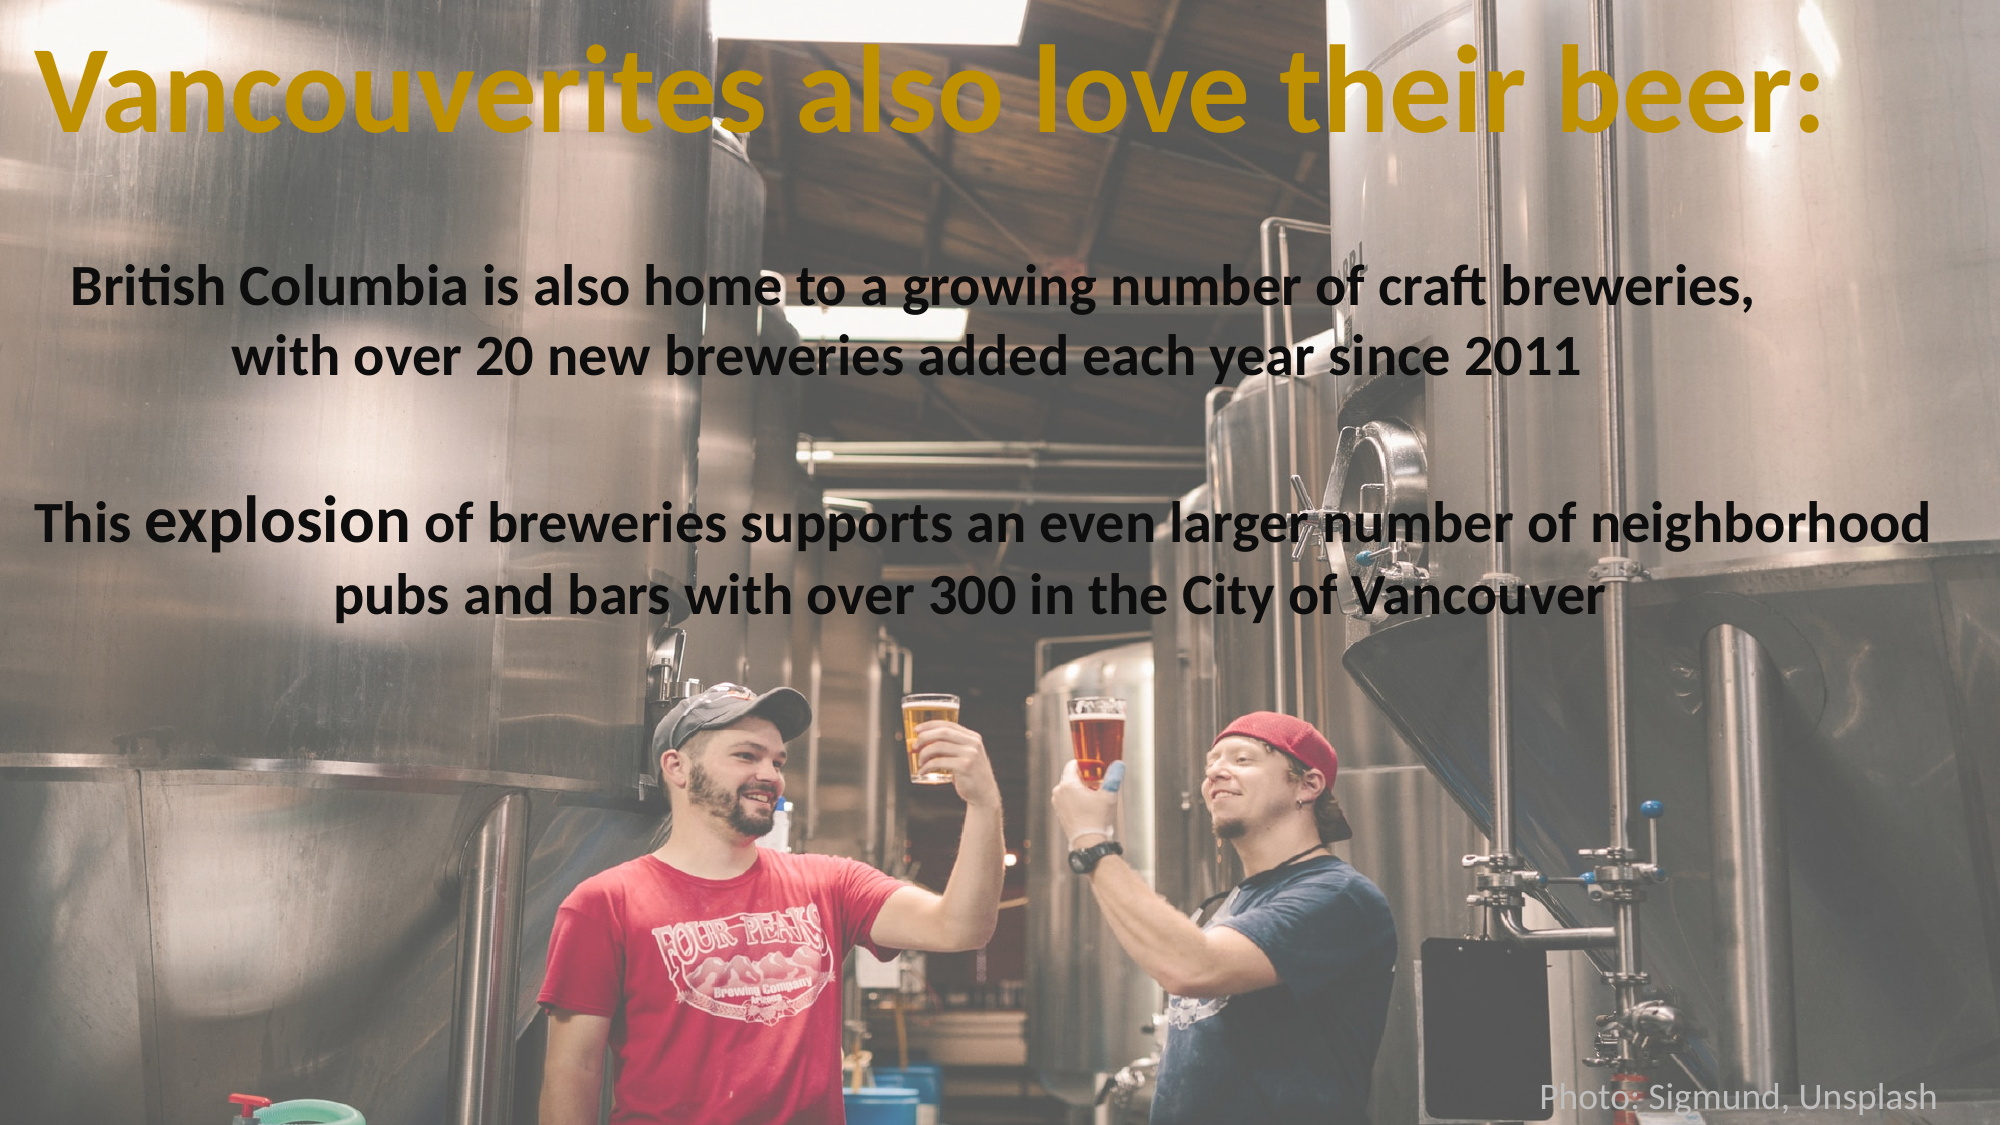

Vancouverites also love their beer:
 British Columbia is also home to a growing number of craft breweries,
with over 20 new breweries added each year since 2011
 This explosion of breweries supports an even larger number of neighborhood pubs and bars with over 300 in the City of Vancouver
Photo: Sigmund, Unsplash